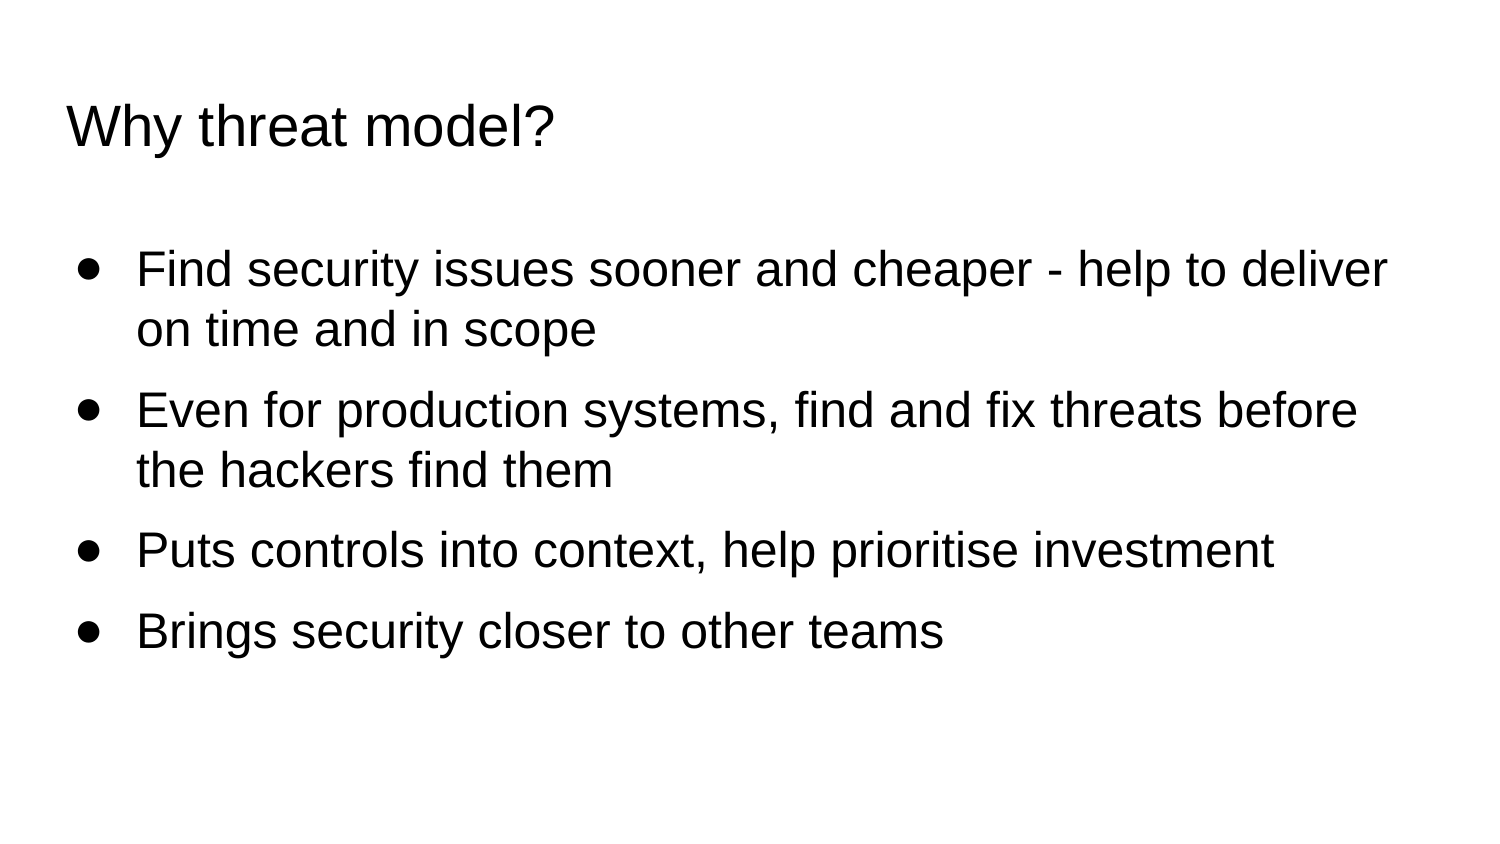

# Why threat model?
Find security issues sooner and cheaper - help to deliver on time and in scope
Even for production systems, find and fix threats before the hackers find them
Puts controls into context, help prioritise investment
Brings security closer to other teams